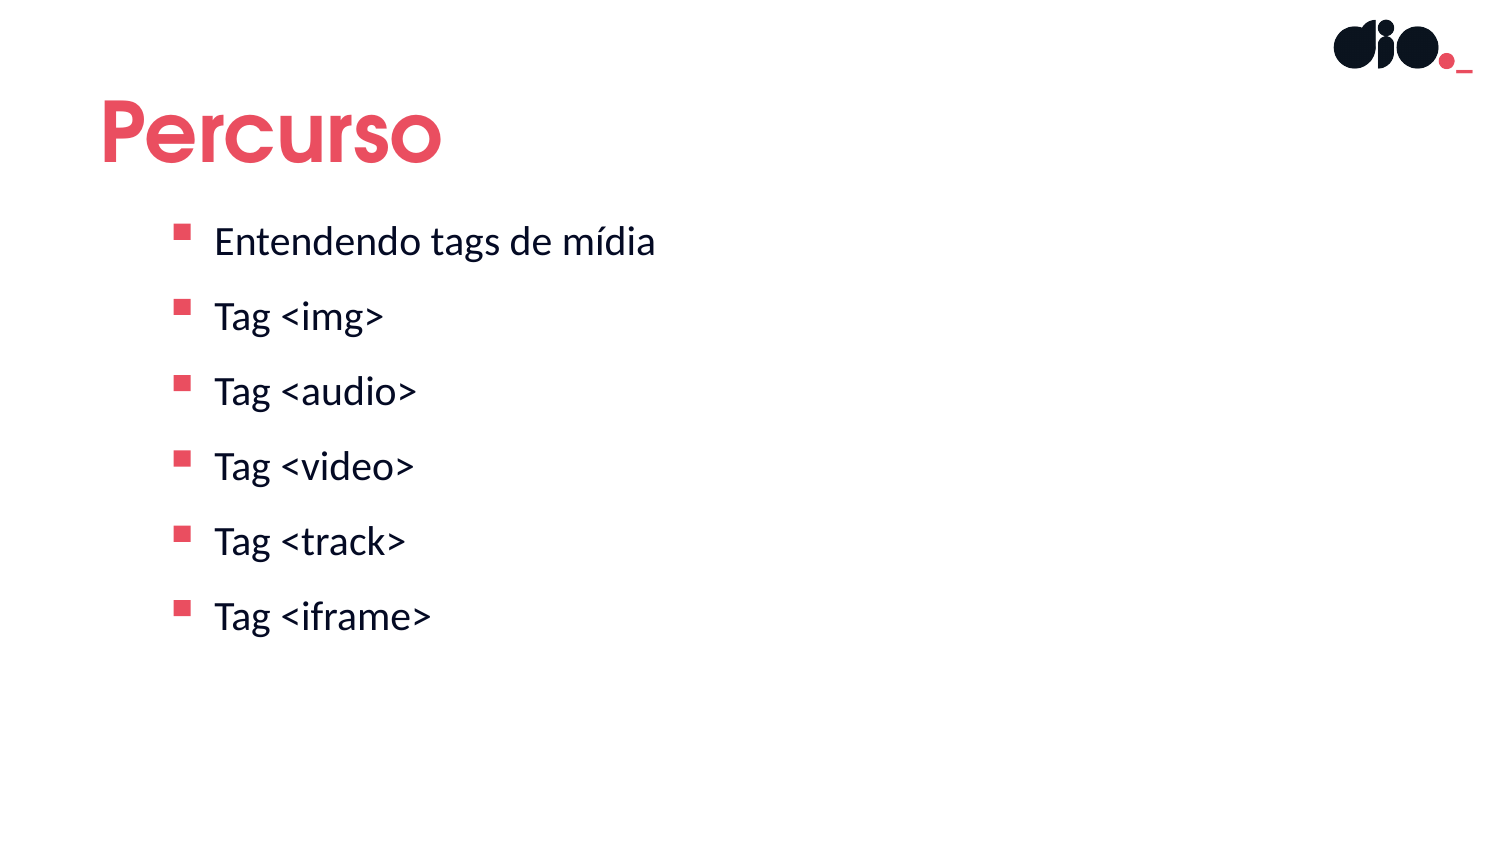

Percurso
Entendendo tags de mídia
Tag <img>
Tag <audio>
Tag <video>
Tag <track>
Tag <iframe>